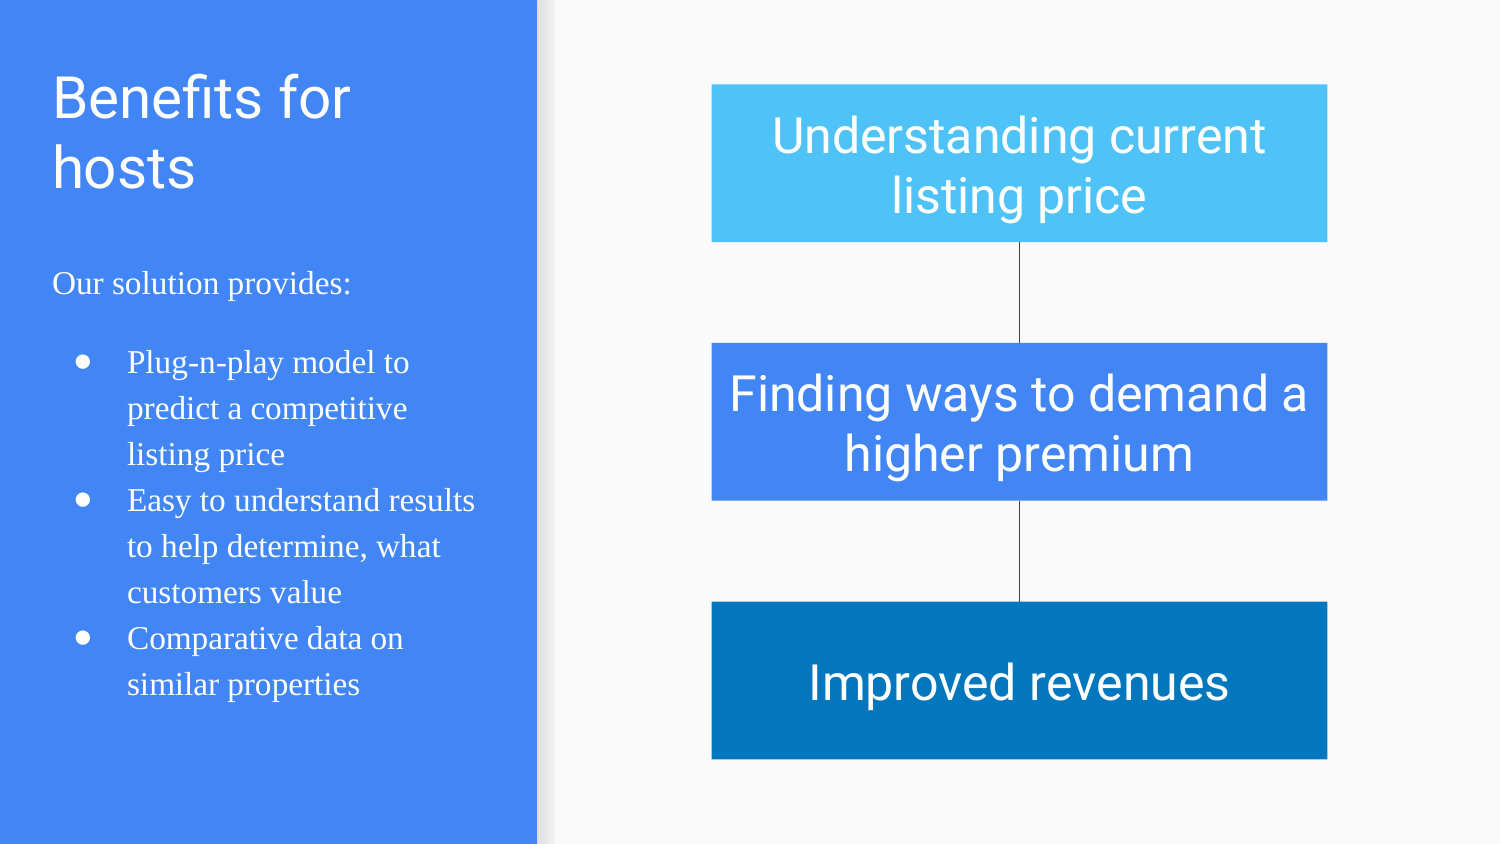

# Benefits for hosts
Understanding current listing price
Our solution provides:
Plug-n-play model to predict a competitive listing price
Easy to understand results to help determine, what customers value
Comparative data on similar properties
Finding ways to demand a higher premium
Improved revenues